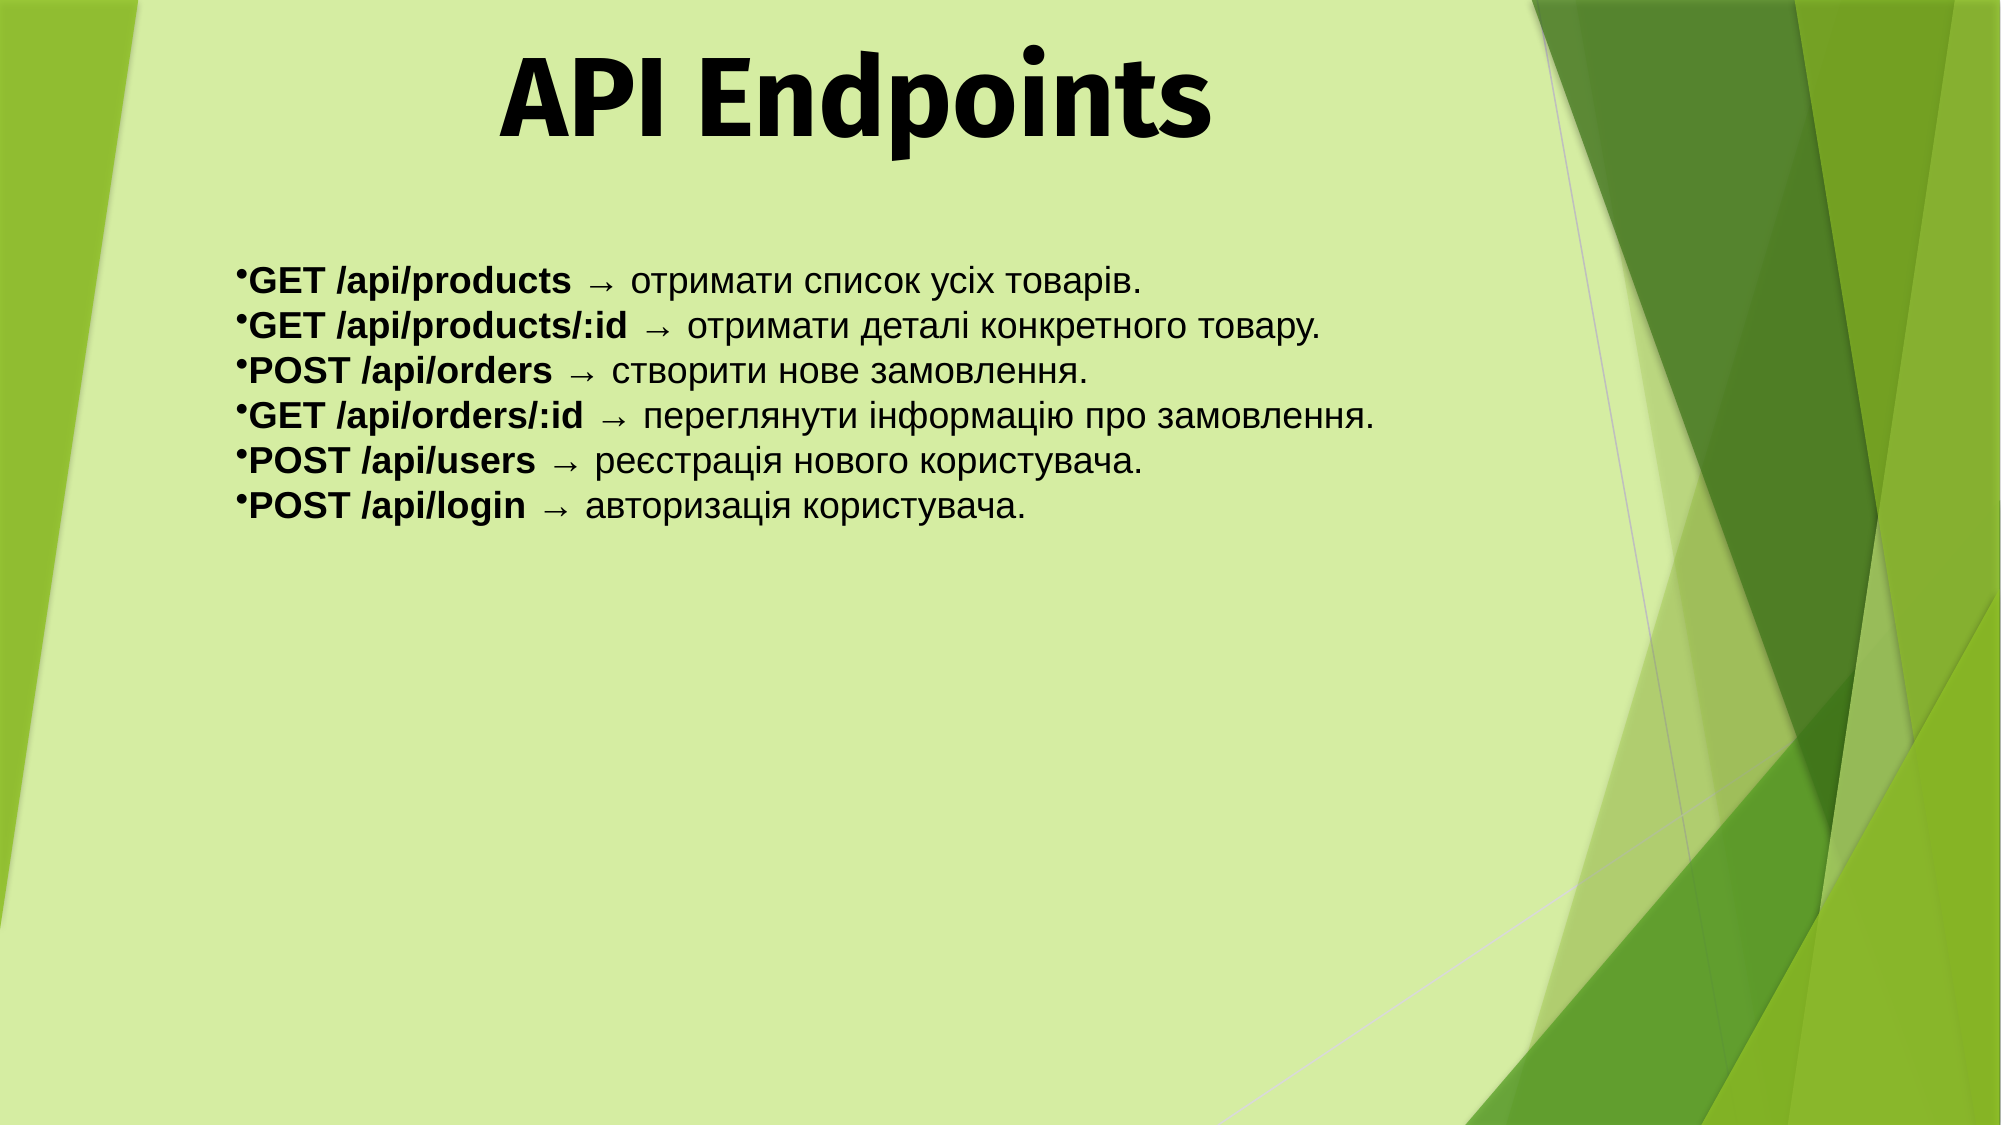

# API Endpoints
GET /api/products → отримати список усіх товарів.
GET /api/products/:id → отримати деталі конкретного товару.
POST /api/orders → створити нове замовлення.
GET /api/orders/:id → переглянути інформацію про замовлення.
POST /api/users → реєстрація нового користувача.
POST /api/login → авторизація користувача.